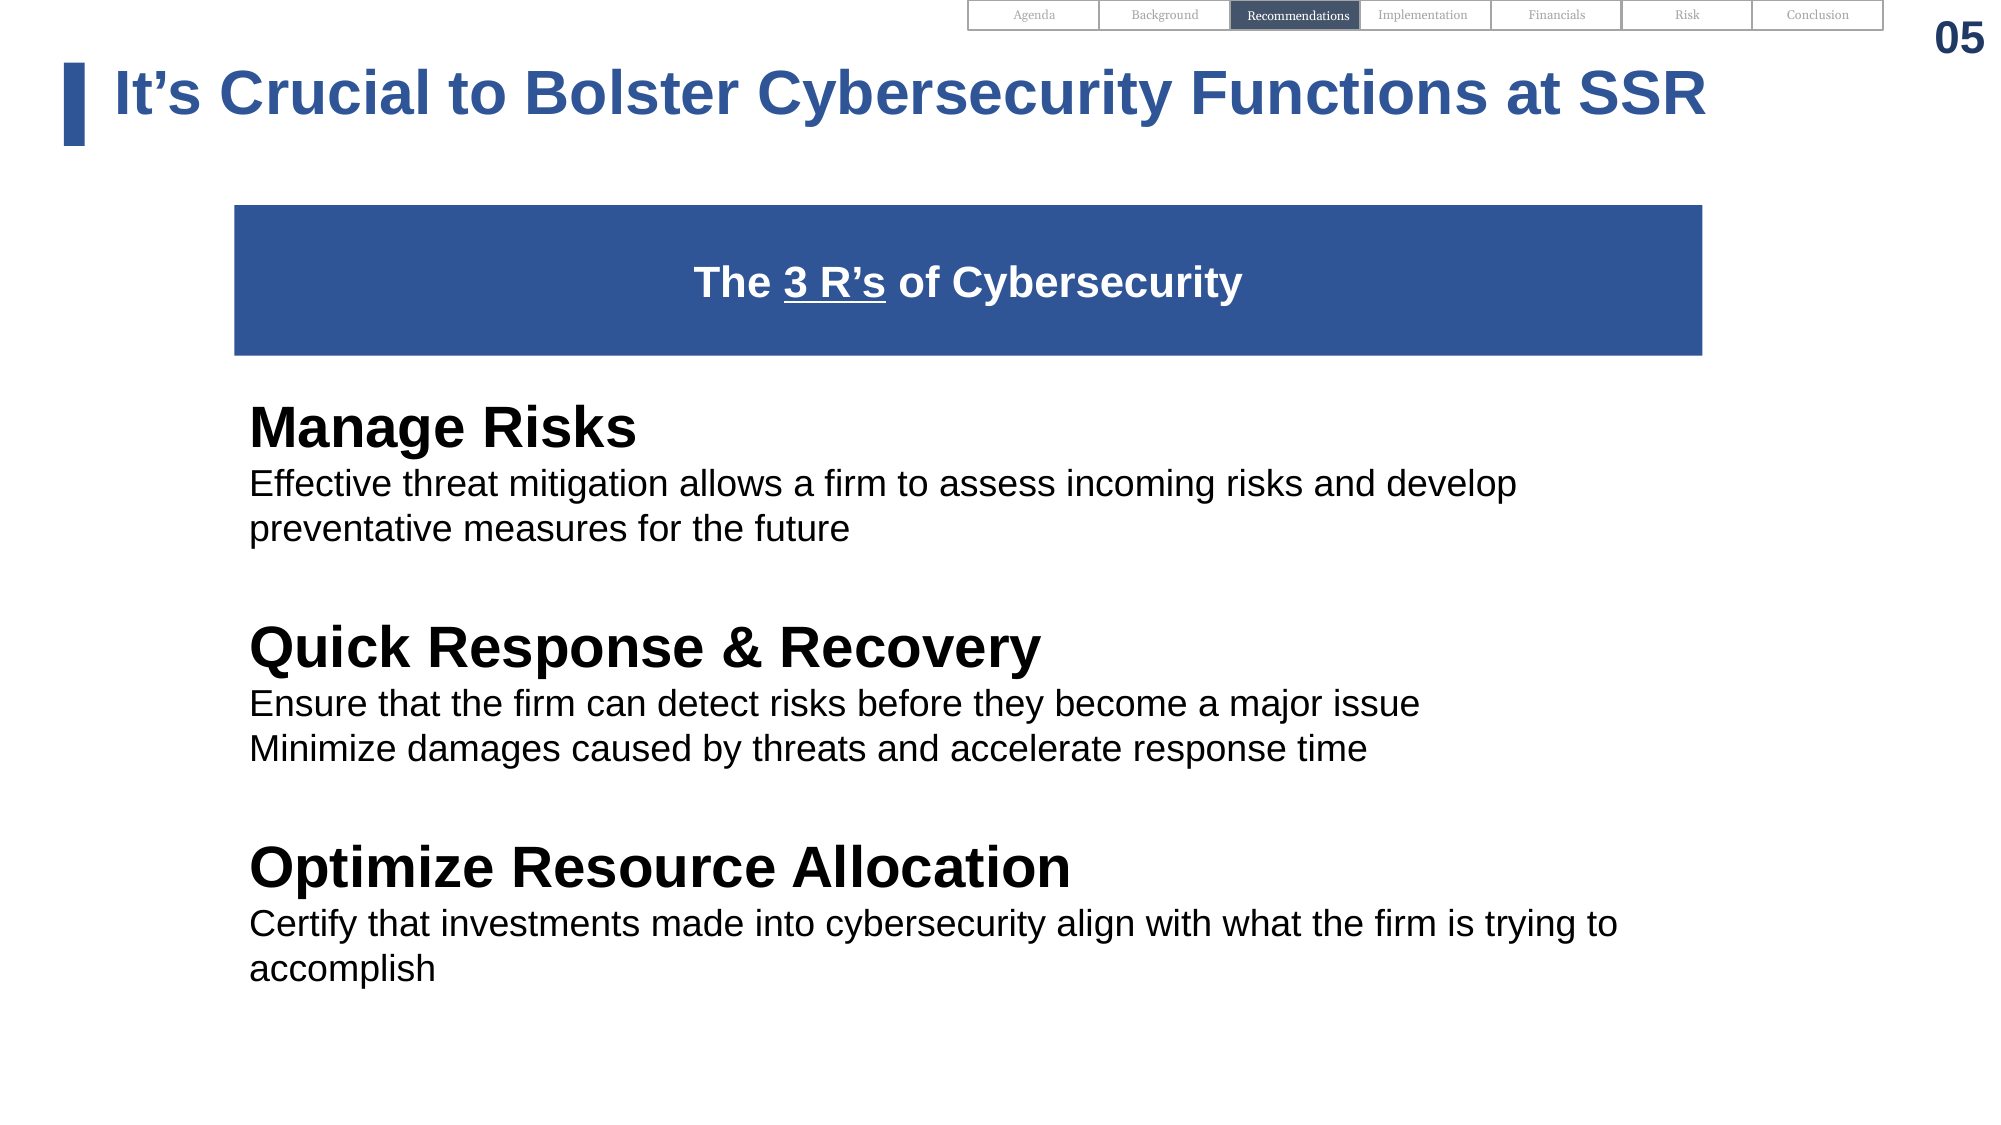

Recommendations

Implementation

Financials

Risk

Conclusion
05

Agenda

Background
It’s Crucial to Bolster Cybersecurity Functions at SSR

The 3 R’s of Cybersecurity
Manage Risks
Effective threat mitigation allows a firm to assess incoming risks and develop preventative measures for the future

Quick Response & Recovery
Ensure that the firm can detect risks before they become a major issue
Minimize damages caused by threats and accelerate response time

Optimize Resource Allocation
Certify that investments made into cybersecurity align with what the firm is trying to accomplish